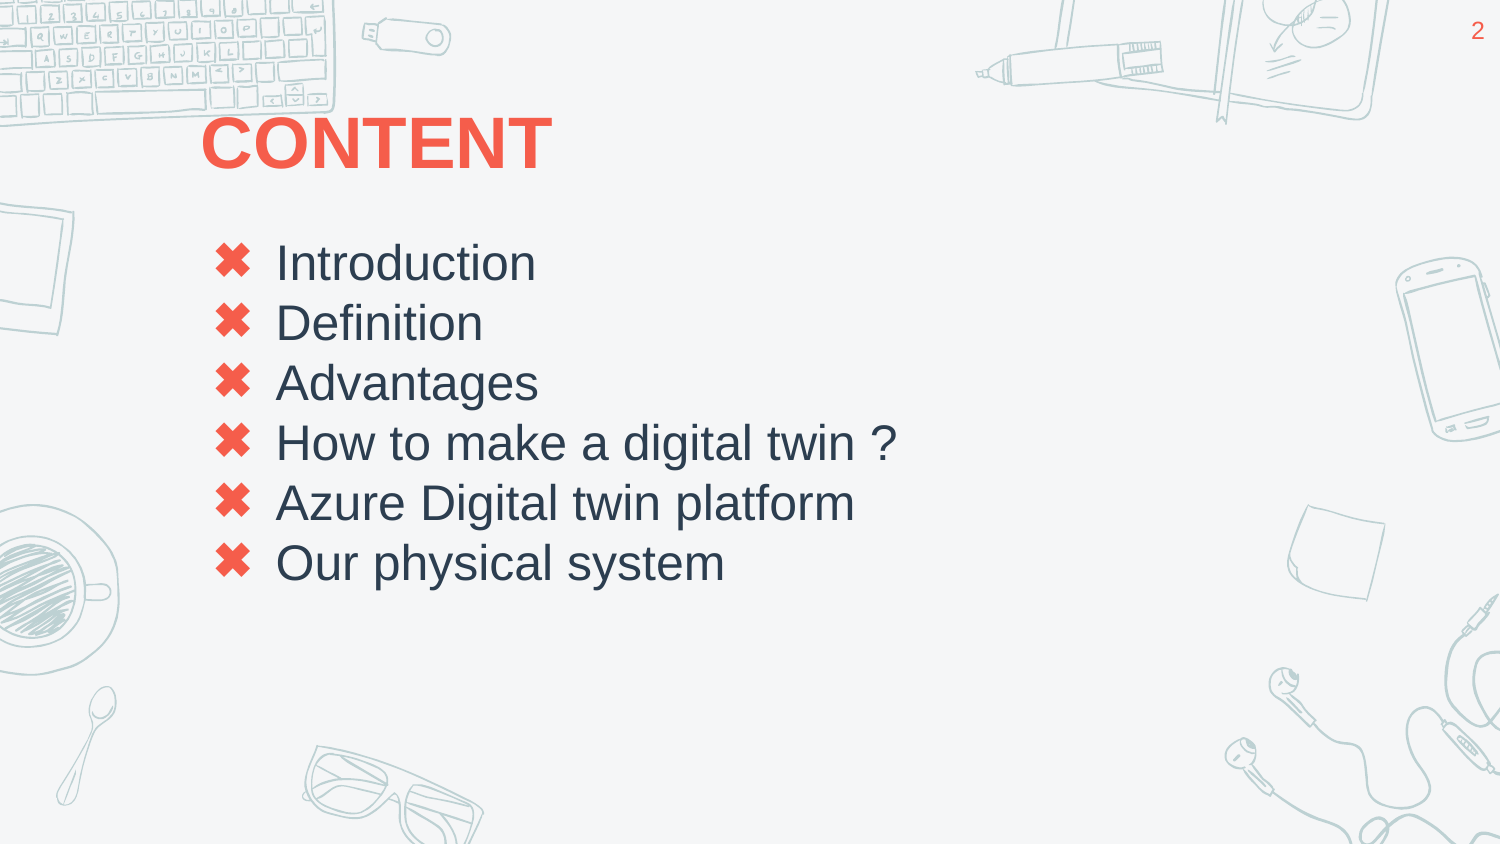

2
# CONTENT
Introduction
Definition
Advantages
How to make a digital twin ?
Azure Digital twin platform
Our physical system